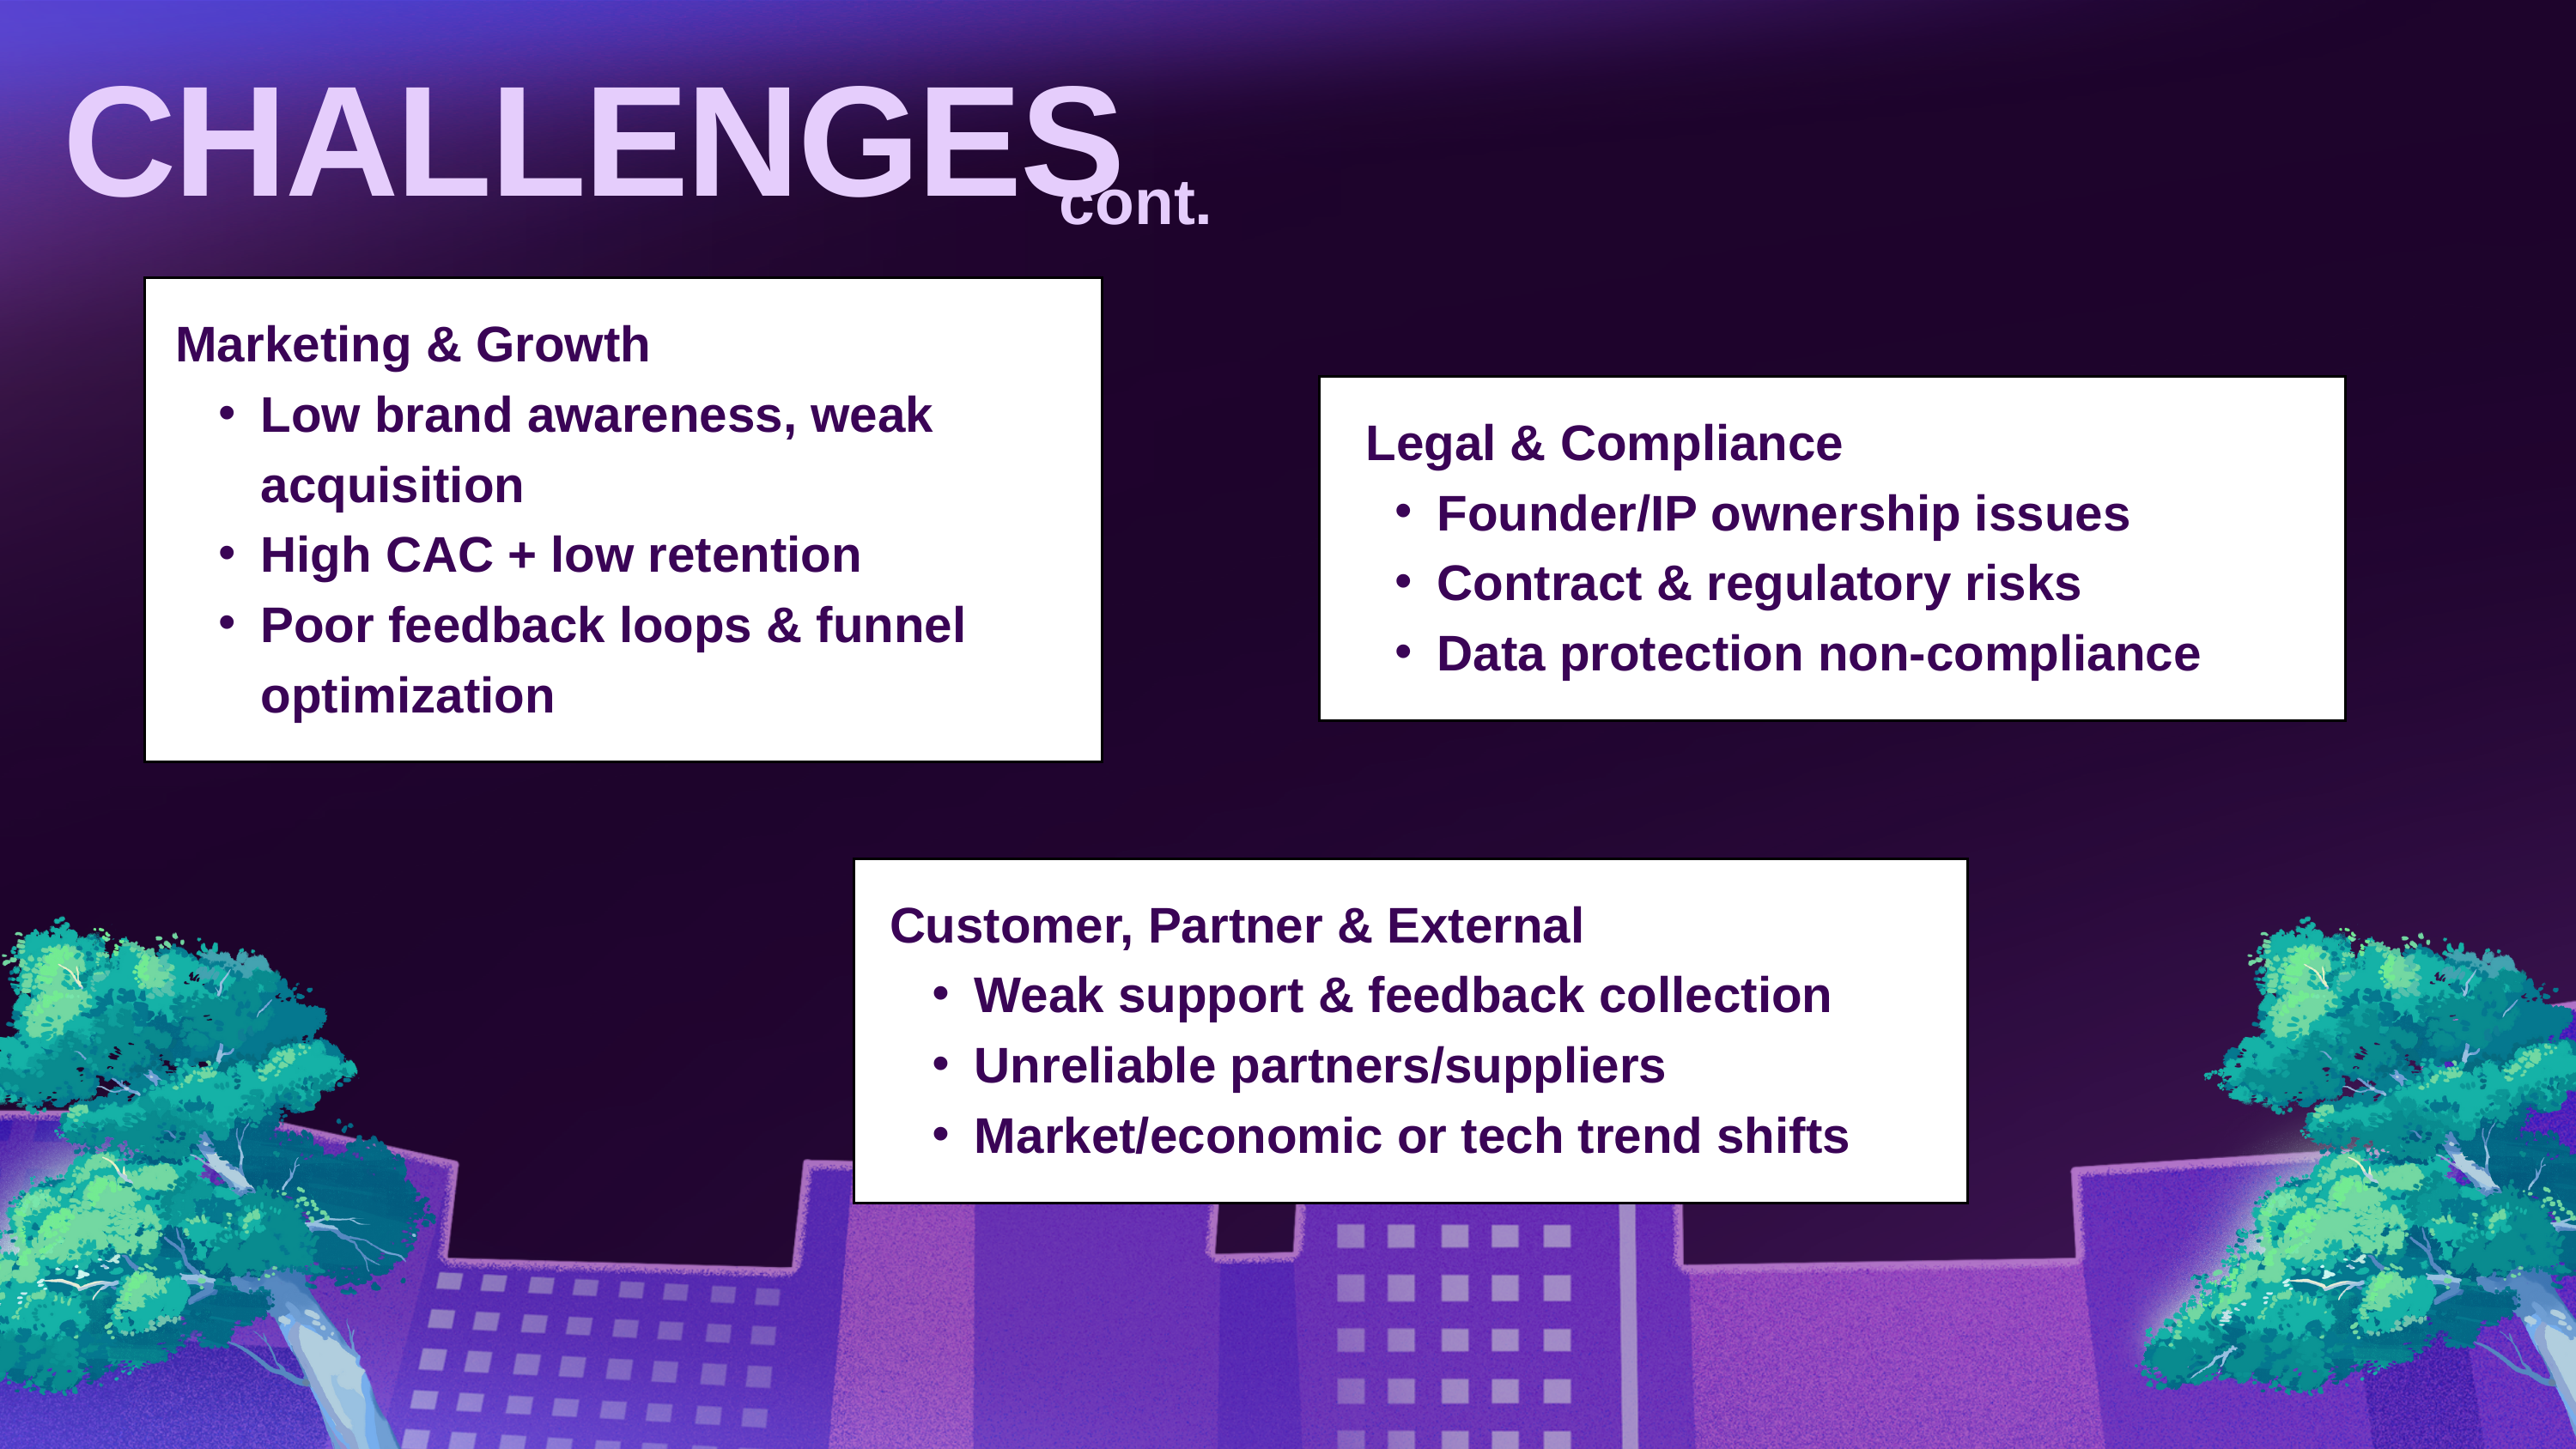

CHALLENGES
cont.

Marketing & Growth
Low brand awareness, weak acquisition
High CAC + low retention
Poor feedback loops & funnel optimization

 Legal & Compliance
Founder/IP ownership issues
Contract & regulatory risks
Data protection non-compliance

Customer, Partner & External
Weak support & feedback collection
Unreliable partners/suppliers
Market/economic or tech trend shifts